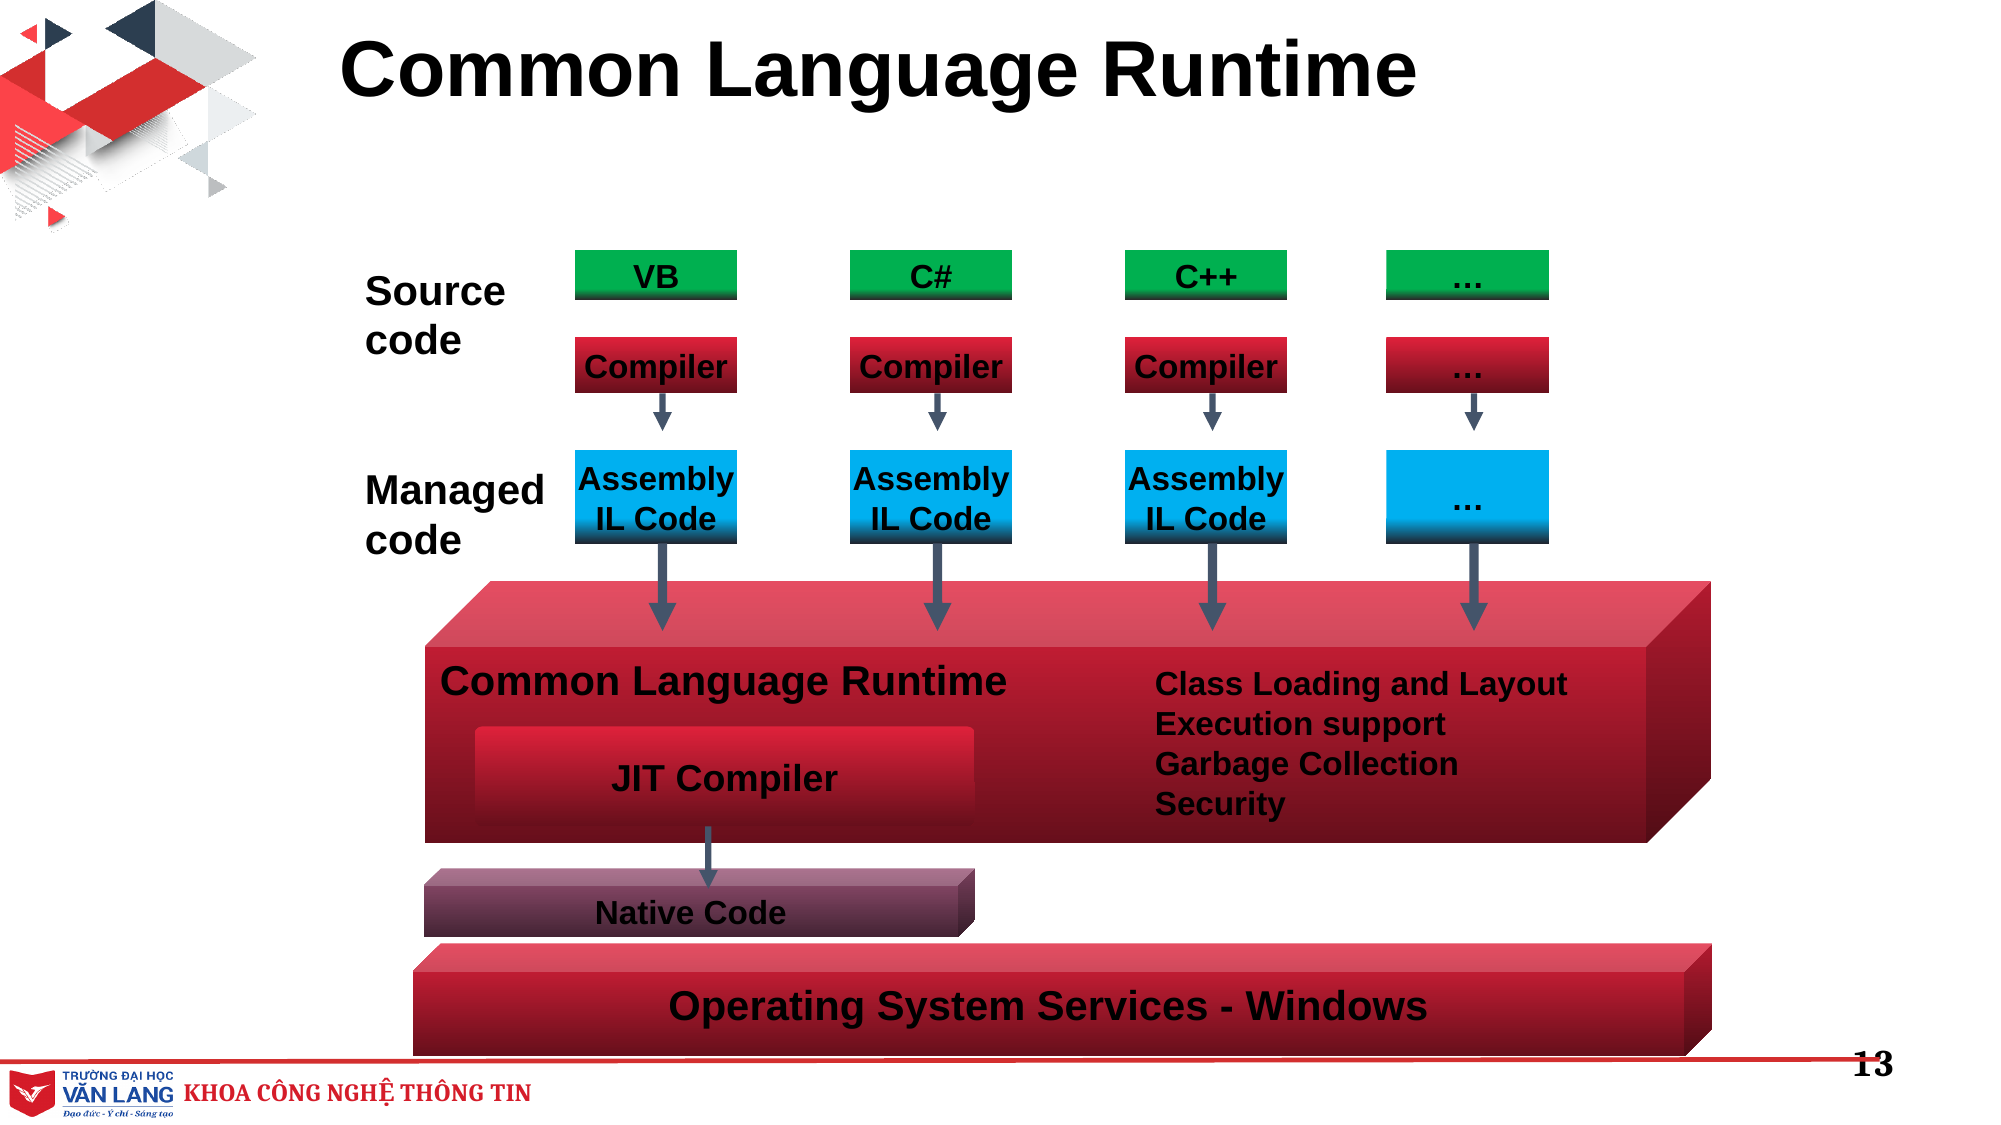

# Common Language Runtime
VB
C#
C++
…
Source code
Compiler
Compiler
Compiler
…

Assembly
IL Code
Assembly
IL Code
Assembly
IL Code
…
Managed
code

Common Language Runtime
Class Loading and Layout
Execution support
Garbage Collection
Security
JIT Compiler

Native Code

Operating System Services - Windows